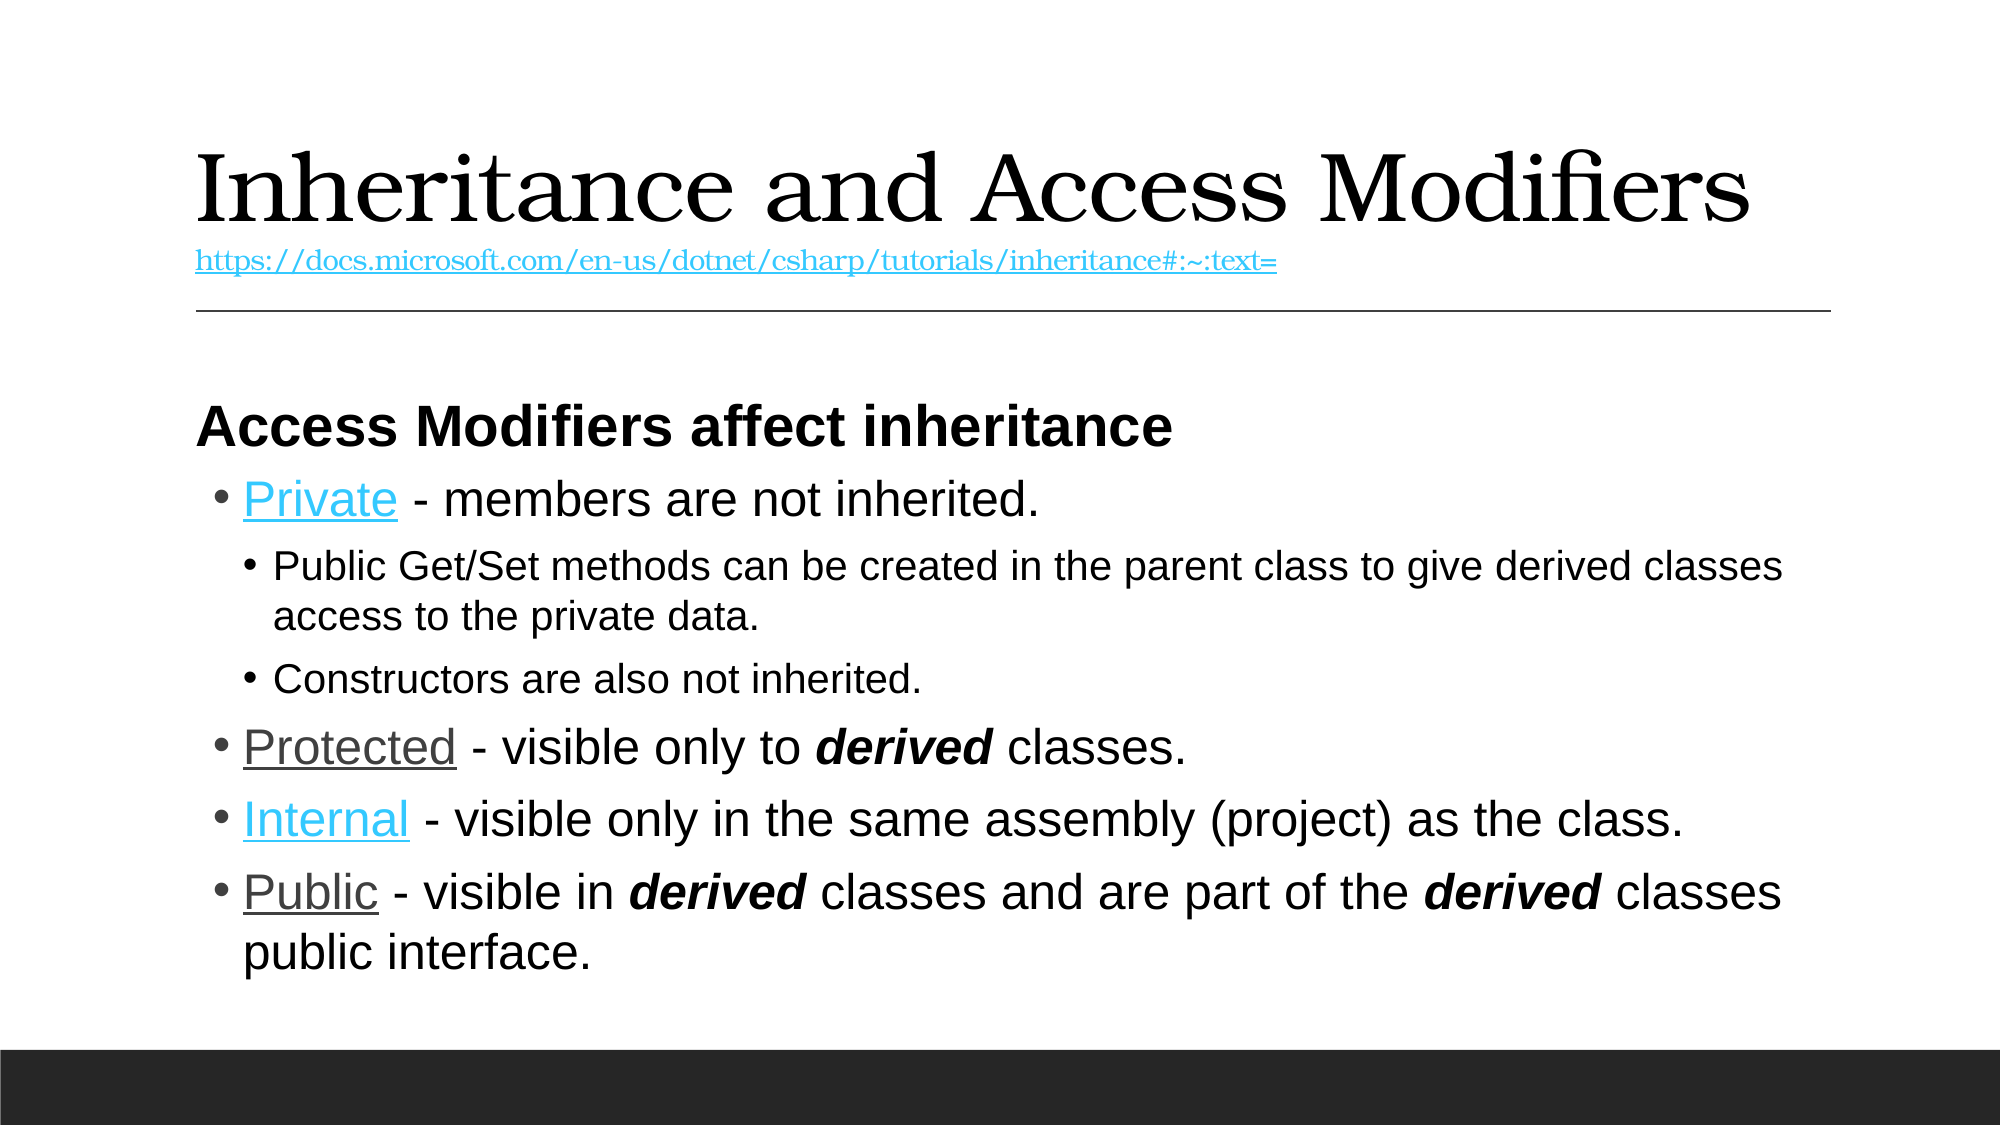

# Inheritance and Access Modifiers https://docs.microsoft.com/en-us/dotnet/csharp/tutorials/inheritance#:~:text=
Access Modifiers affect inheritance
Private - members are not inherited.
Public Get/Set methods can be created in the parent class to give derived classes access to the private data.
Constructors are also not inherited.
Protected - visible only to derived classes.
Internal - visible only in the same assembly (project) as the class.
Public - visible in derived classes and are part of the derived classes public interface.